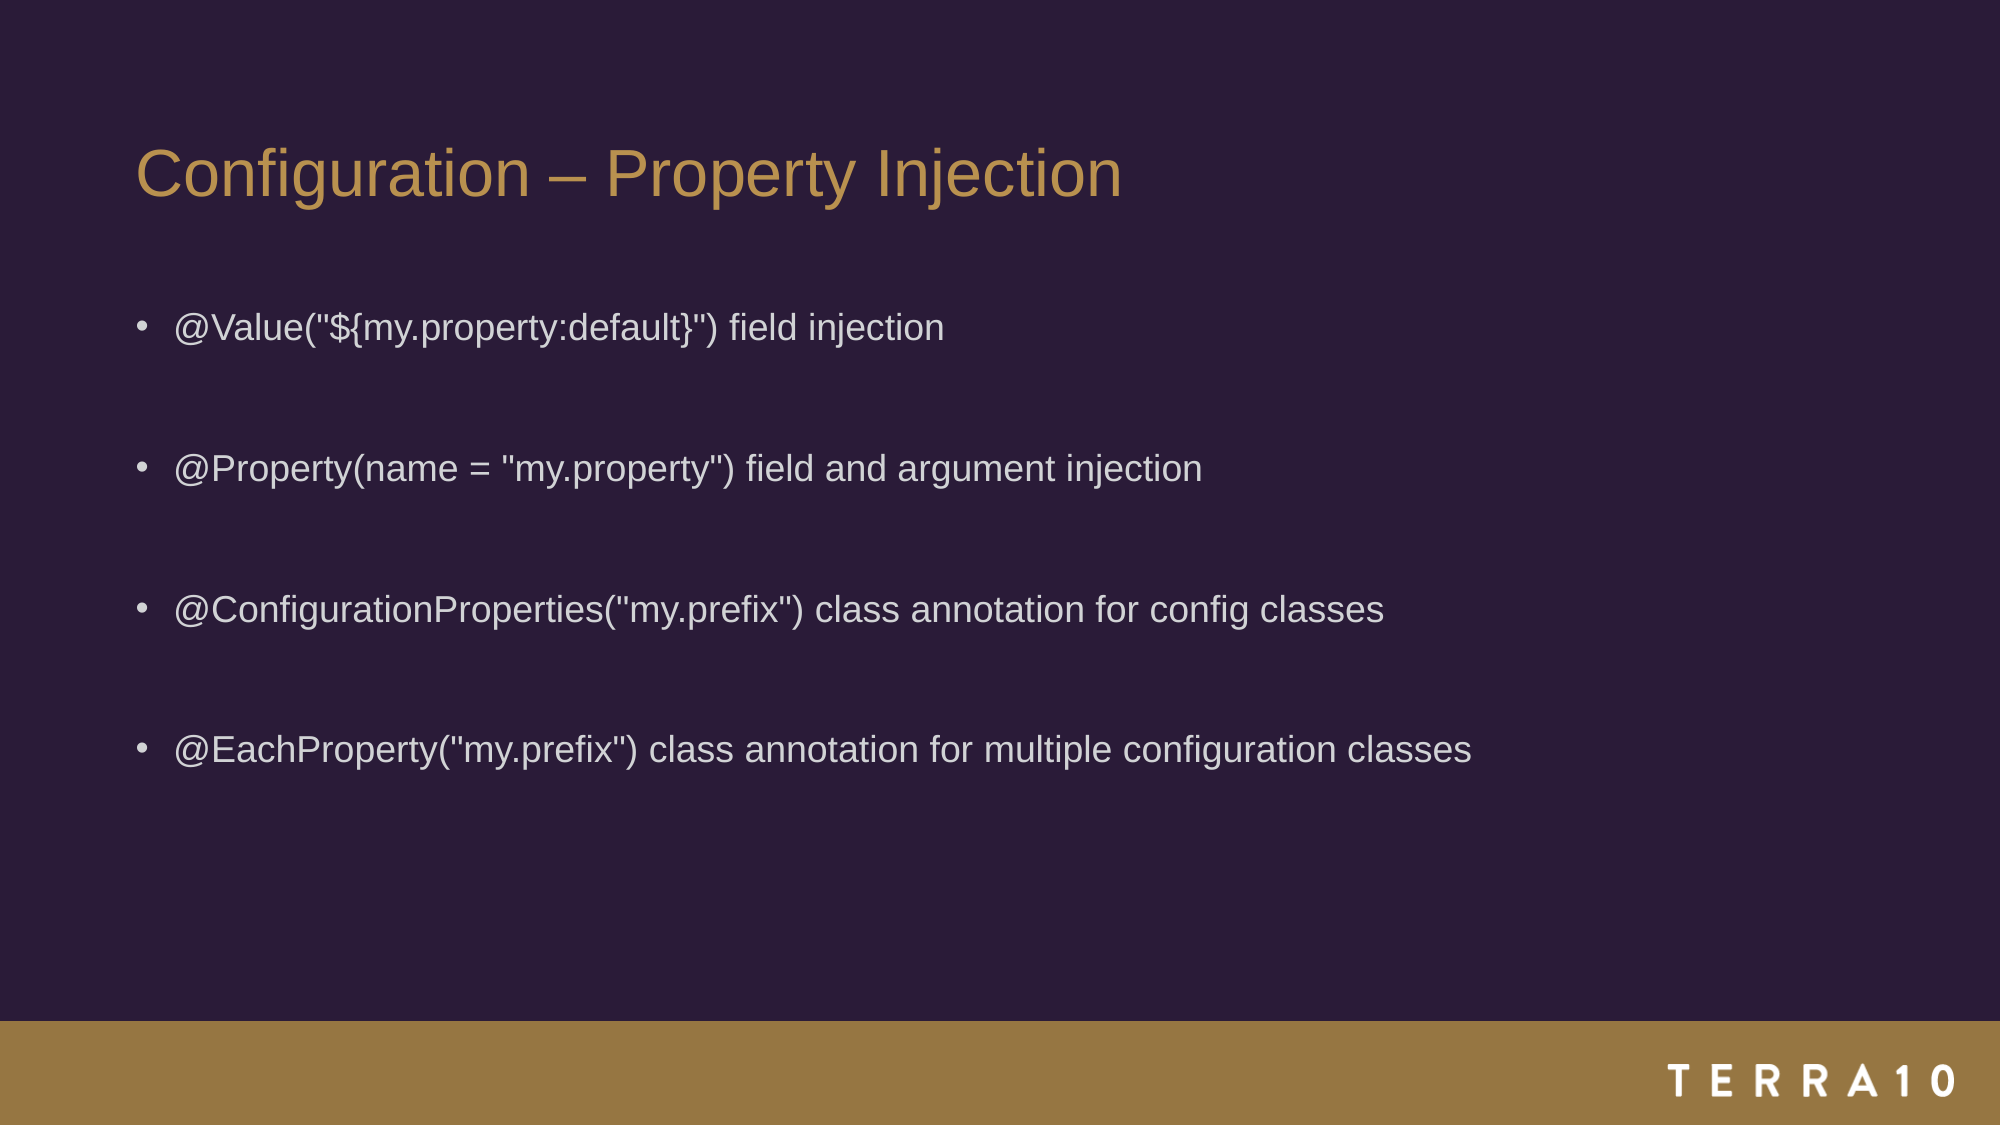

# Configuration – Property Injection
@Value("${my.property:default}") field injection

@Property(name = "my.property") field and argument injection

@ConfigurationProperties("my.prefix") class annotation for config classes

@EachProperty("my.prefix") class annotation for multiple configuration classes